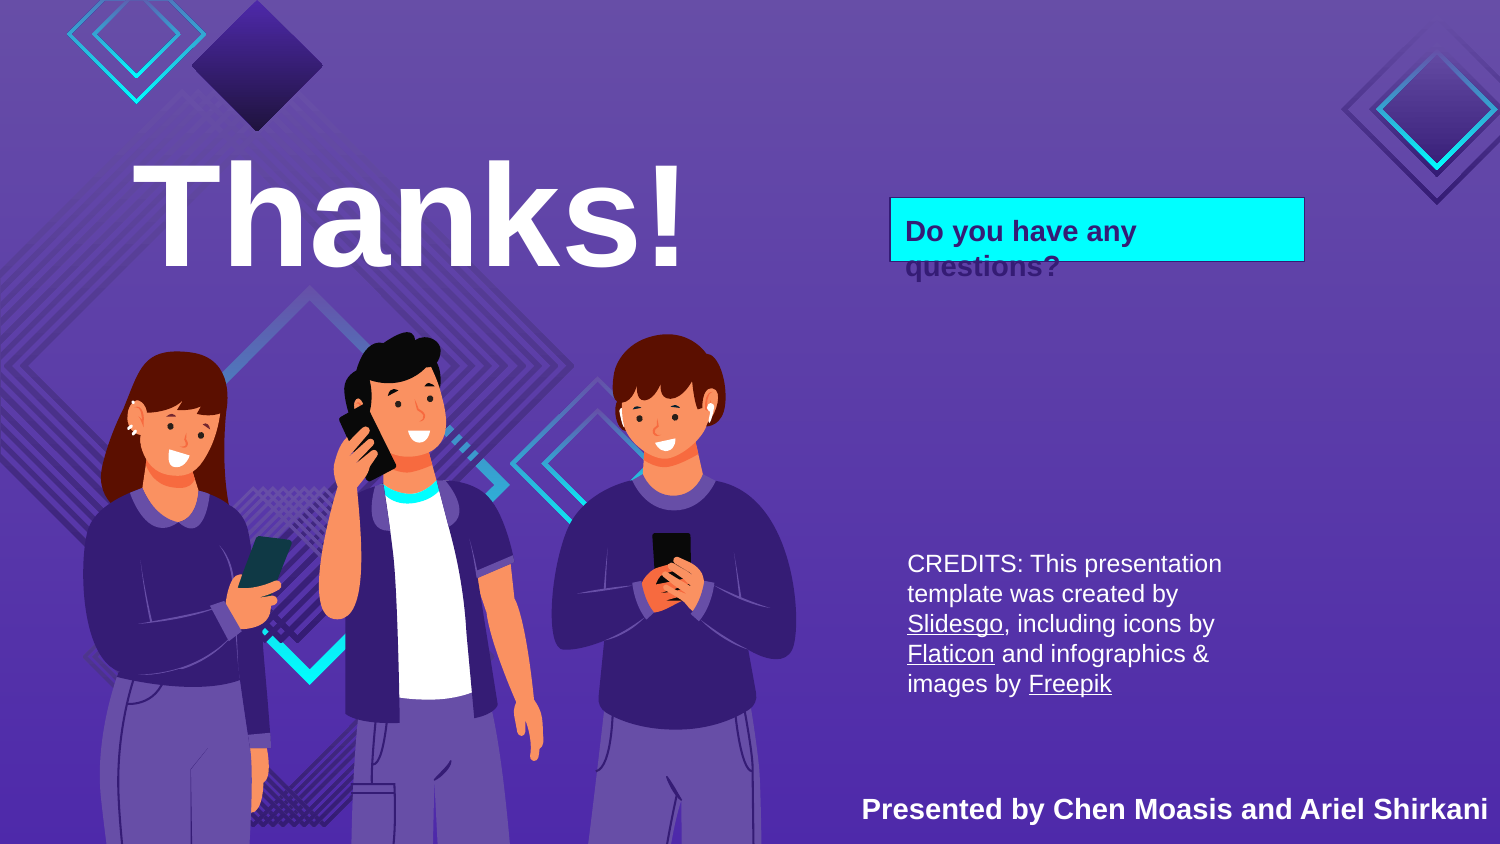

# Thanks!
Do you have any questions?

Presented by Chen Moasis and Ariel Shirkani